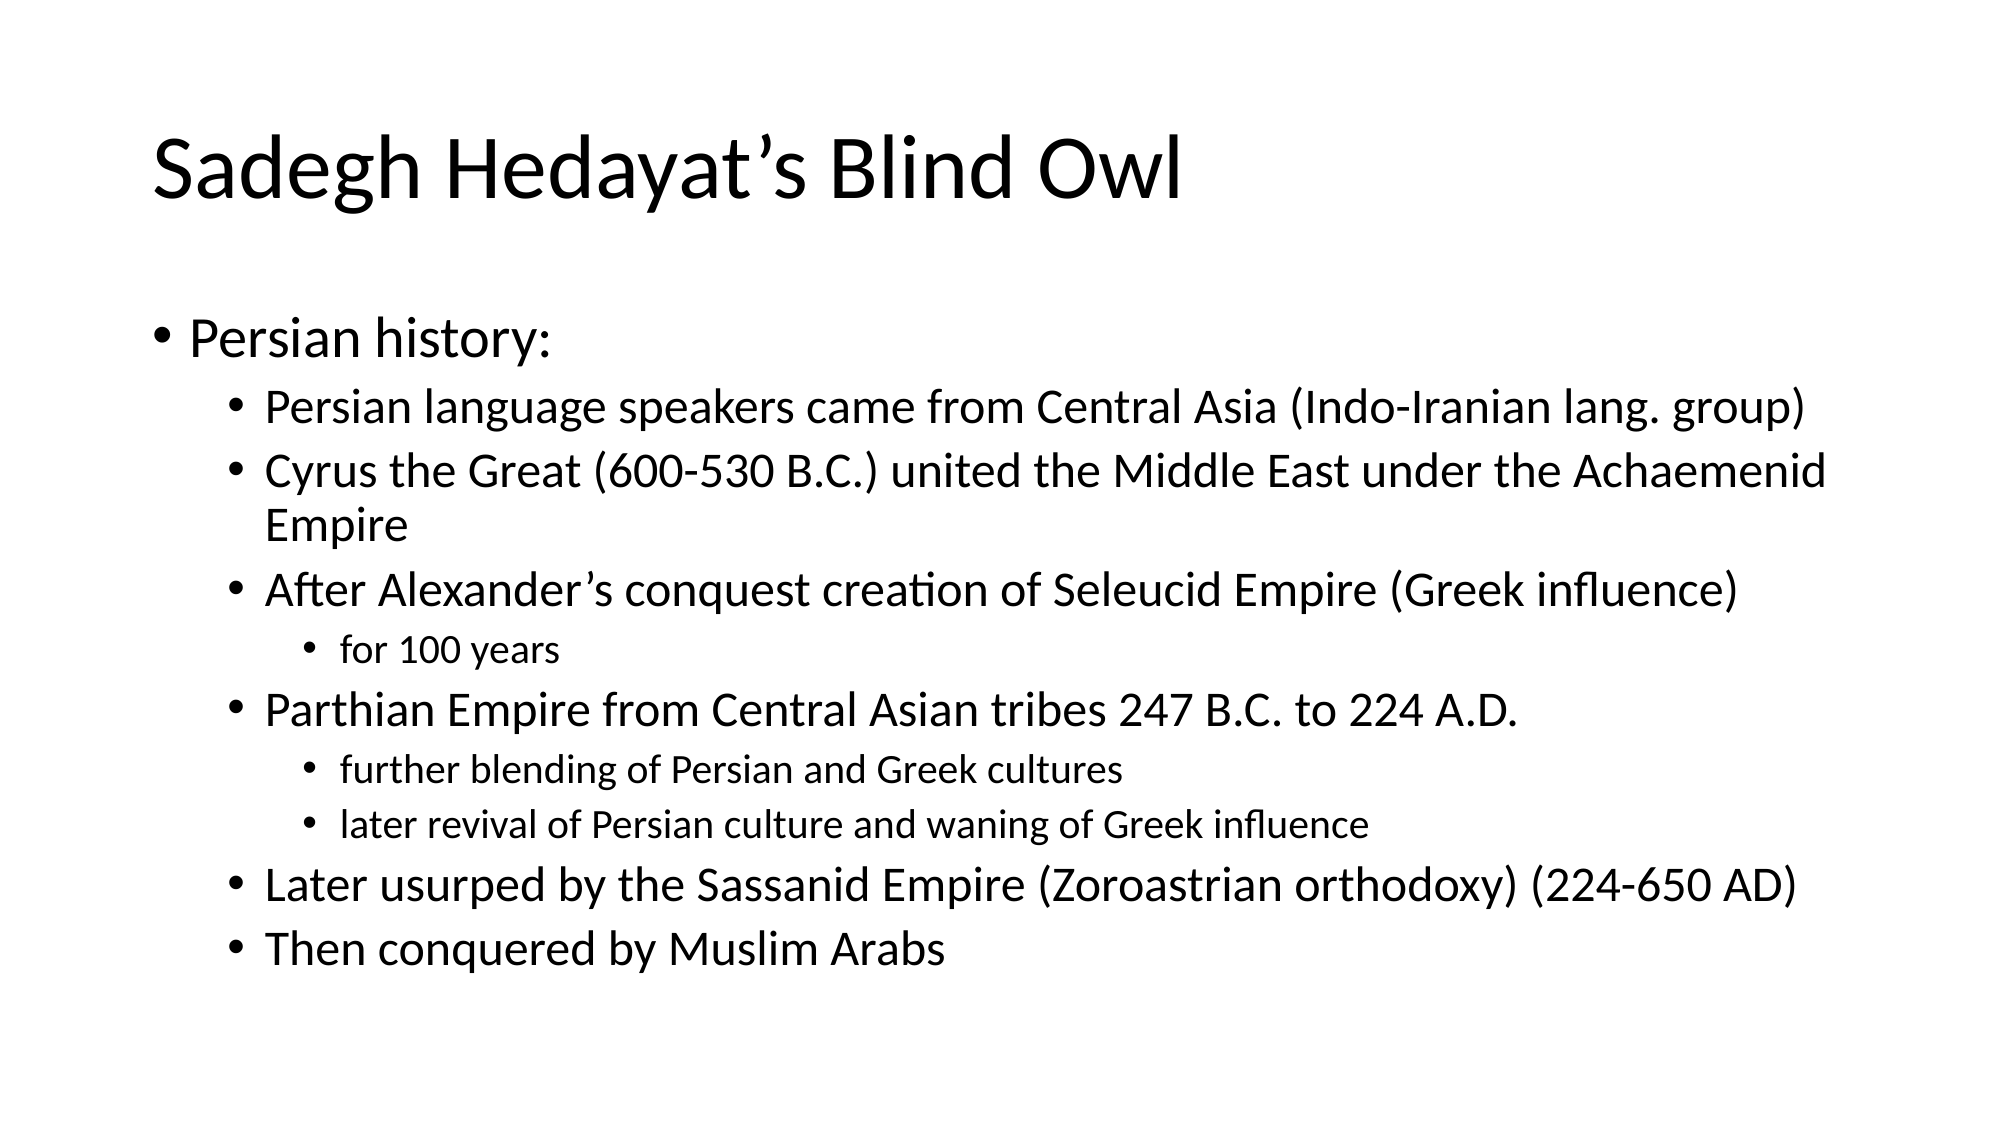

# Sadegh Hedayat’s Blind Owl
Persian history:
Persian language speakers came from Central Asia (Indo-Iranian lang. group)
Cyrus the Great (600-530 B.C.) united the Middle East under the Achaemenid Empire
After Alexander’s conquest creation of Seleucid Empire (Greek influence)
for 100 years
Parthian Empire from Central Asian tribes 247 B.C. to 224 A.D.
further blending of Persian and Greek cultures
later revival of Persian culture and waning of Greek influence
Later usurped by the Sassanid Empire (Zoroastrian orthodoxy) (224-650 AD)
Then conquered by Muslim Arabs